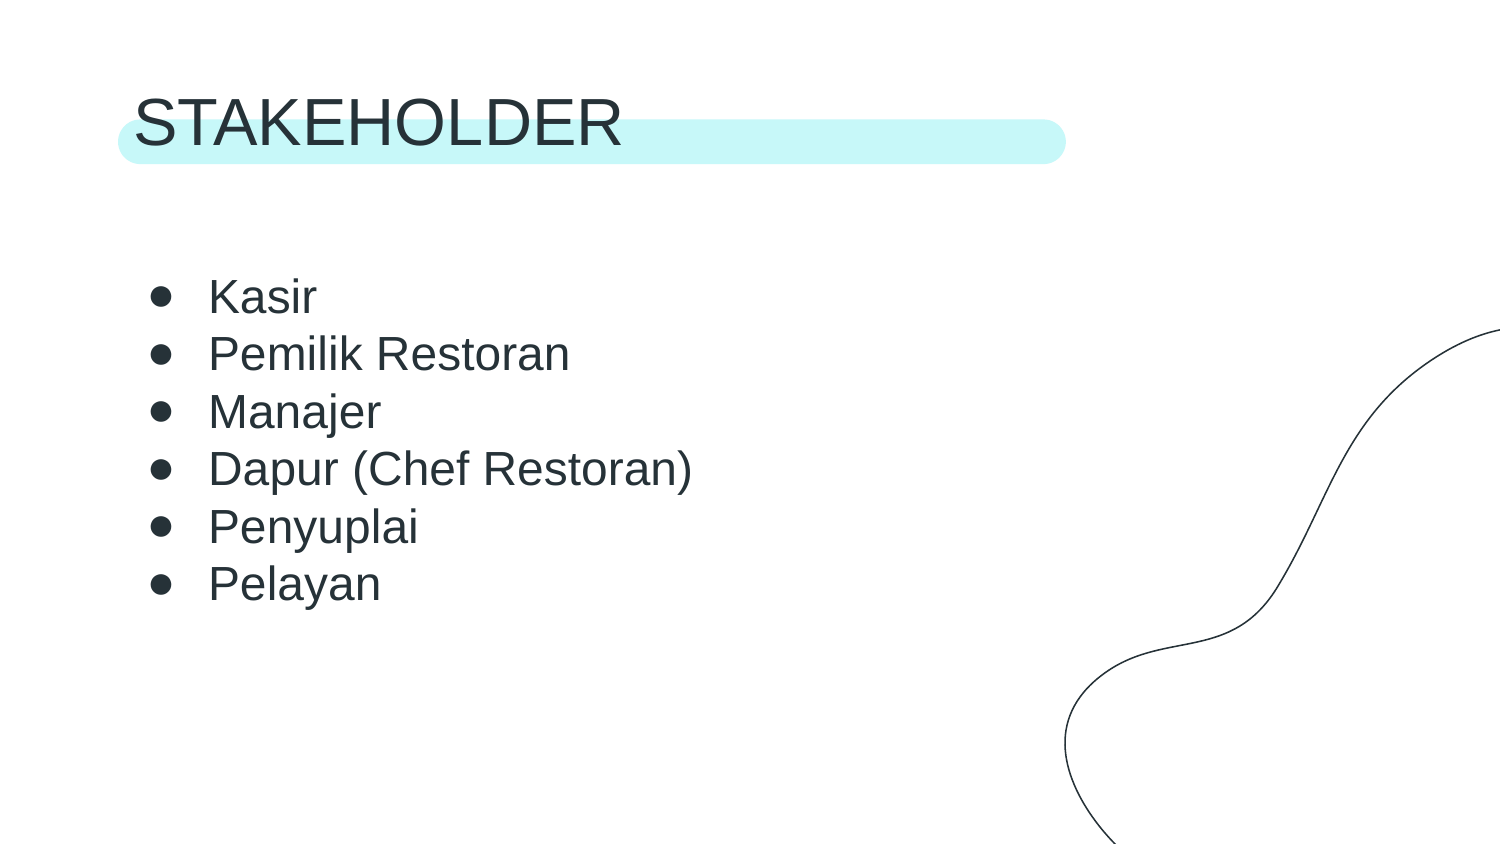

# STAKEHOLDER
Kasir
Pemilik Restoran
Manajer
Dapur (Chef Restoran)
Penyuplai
Pelayan